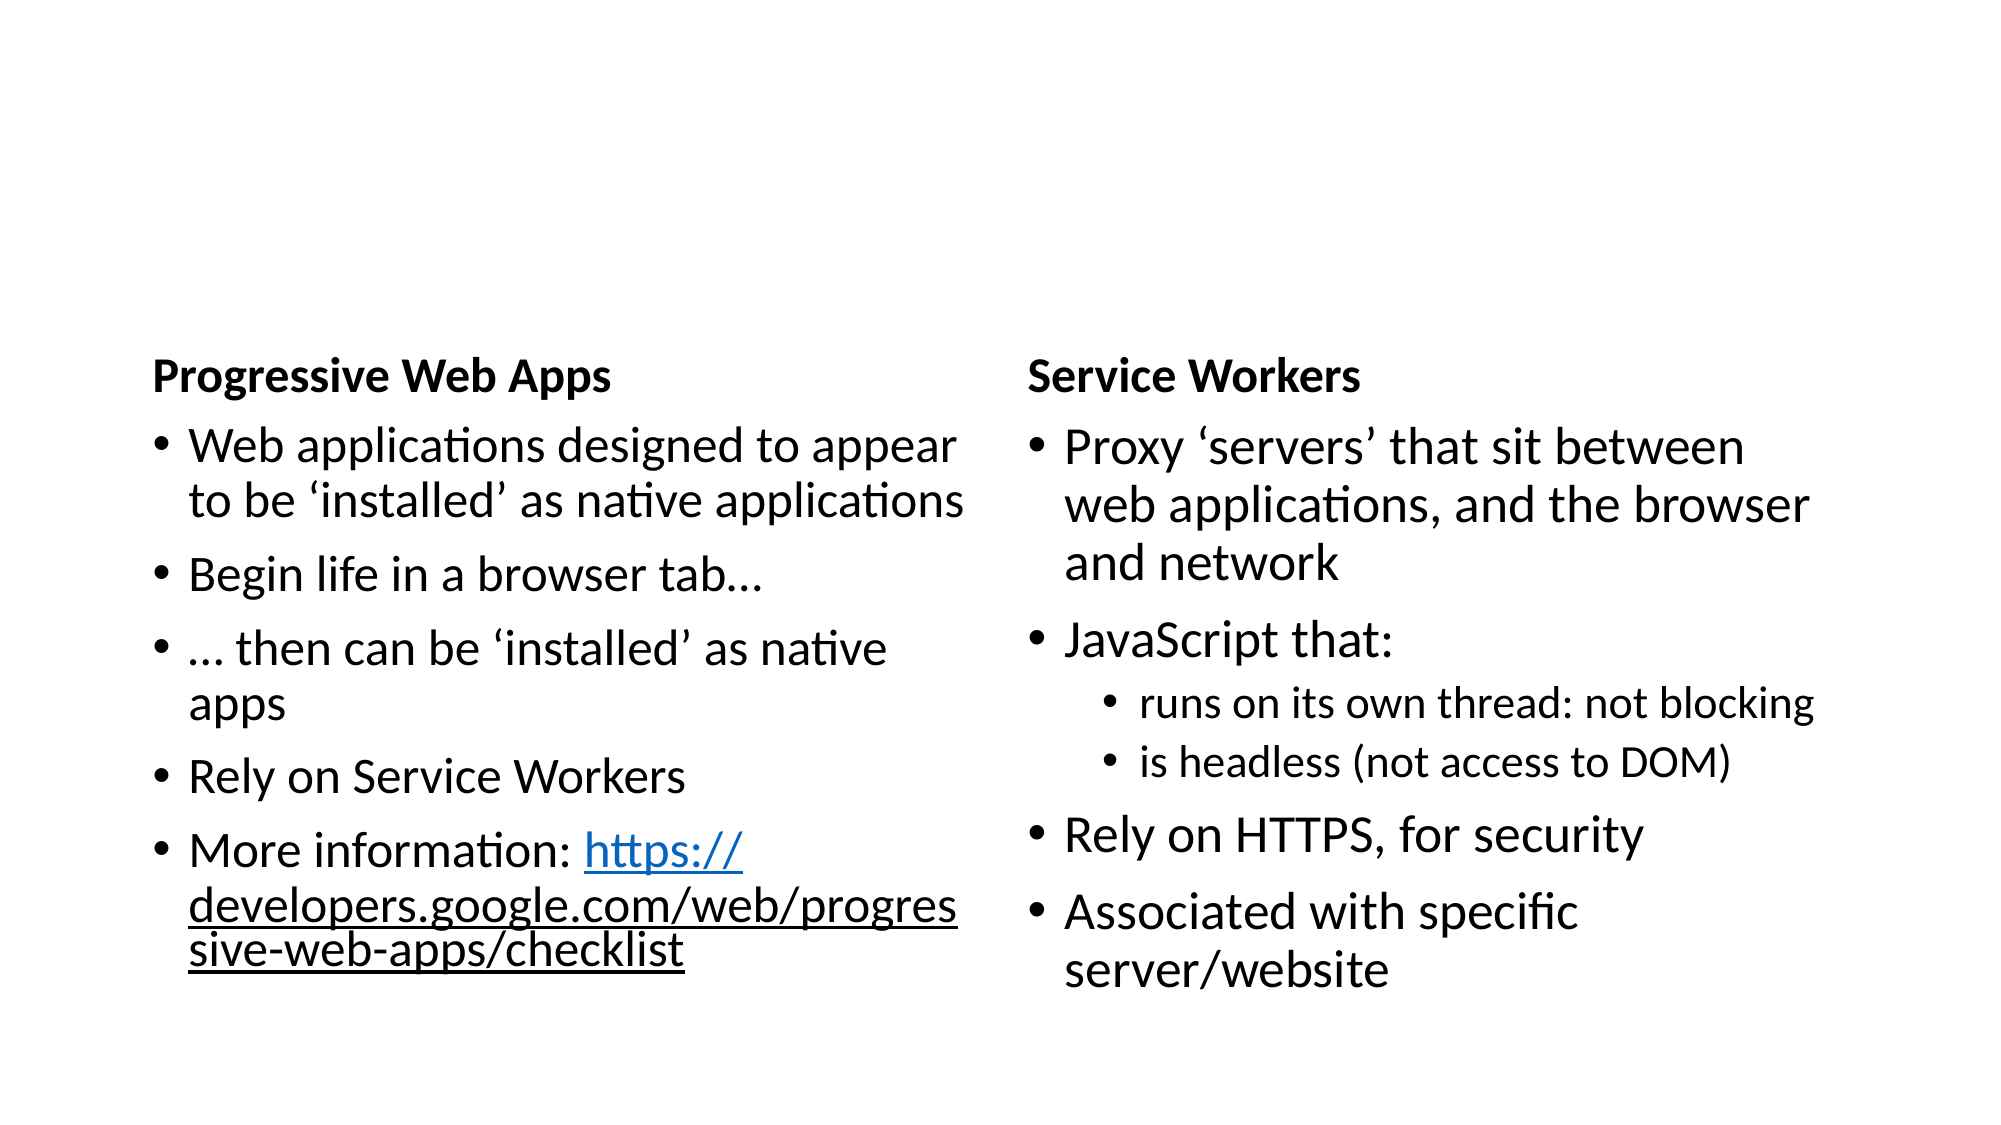

#
Progressive Web Apps
Service Workers
Web applications designed to appear to be ‘installed’ as native applications
Begin life in a browser tab…
… then can be ‘installed’ as native apps
Rely on Service Workers
More information: https://developers.google.com/web/progressive-web-apps/checklist
Proxy ‘servers’ that sit between web applications, and the browser and network
JavaScript that:
runs on its own thread: not blocking
is headless (not access to DOM)
Rely on HTTPS, for security
Associated with specific server/website